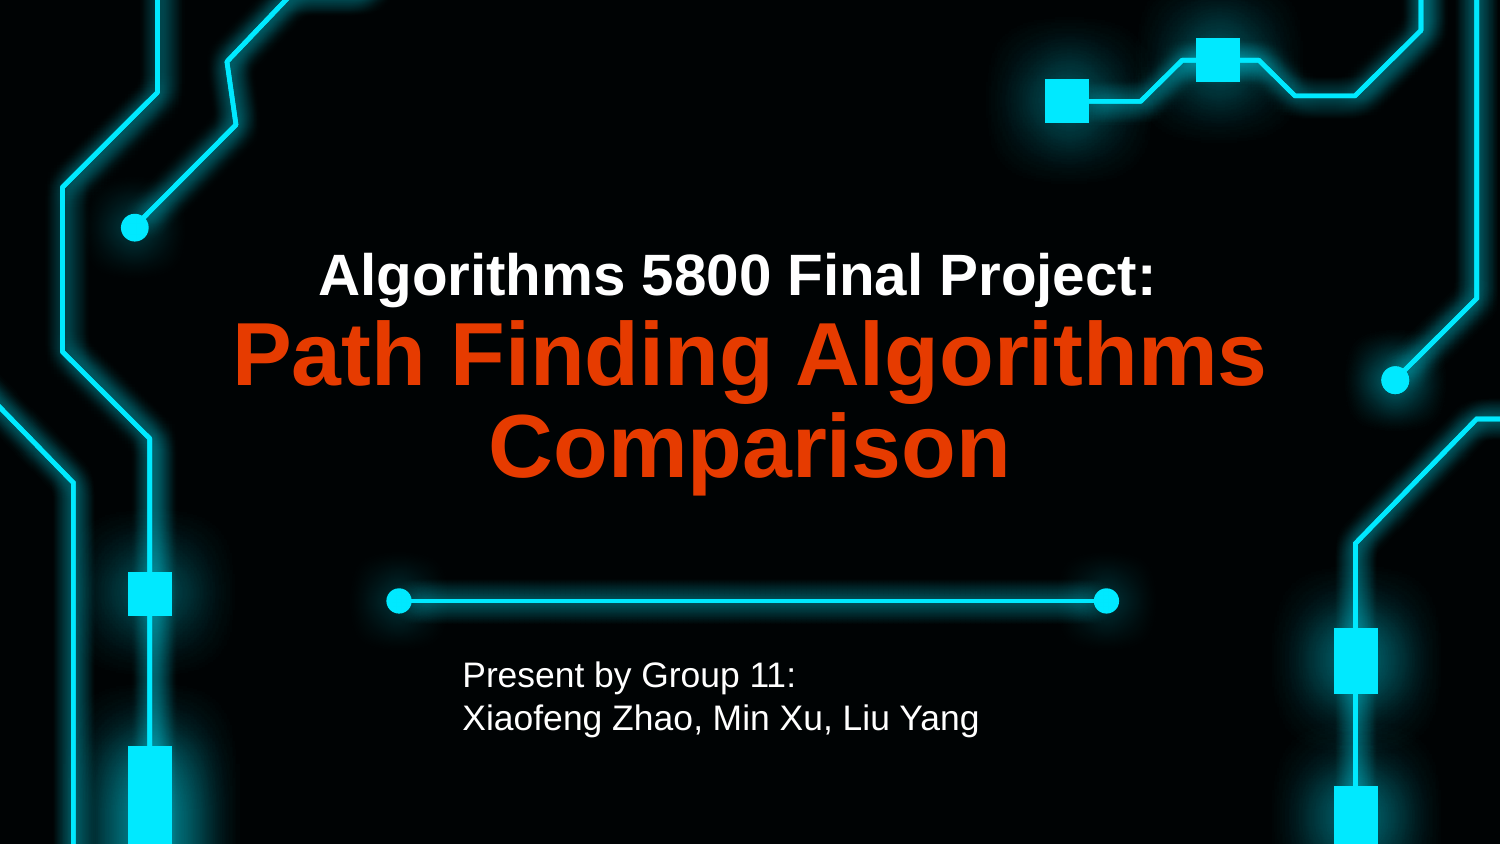

# Algorithms 5800 Final Project: Path Finding Algorithms Comparison

Present by Group 11:
Xiaofeng Zhao, Min Xu, Liu Yang